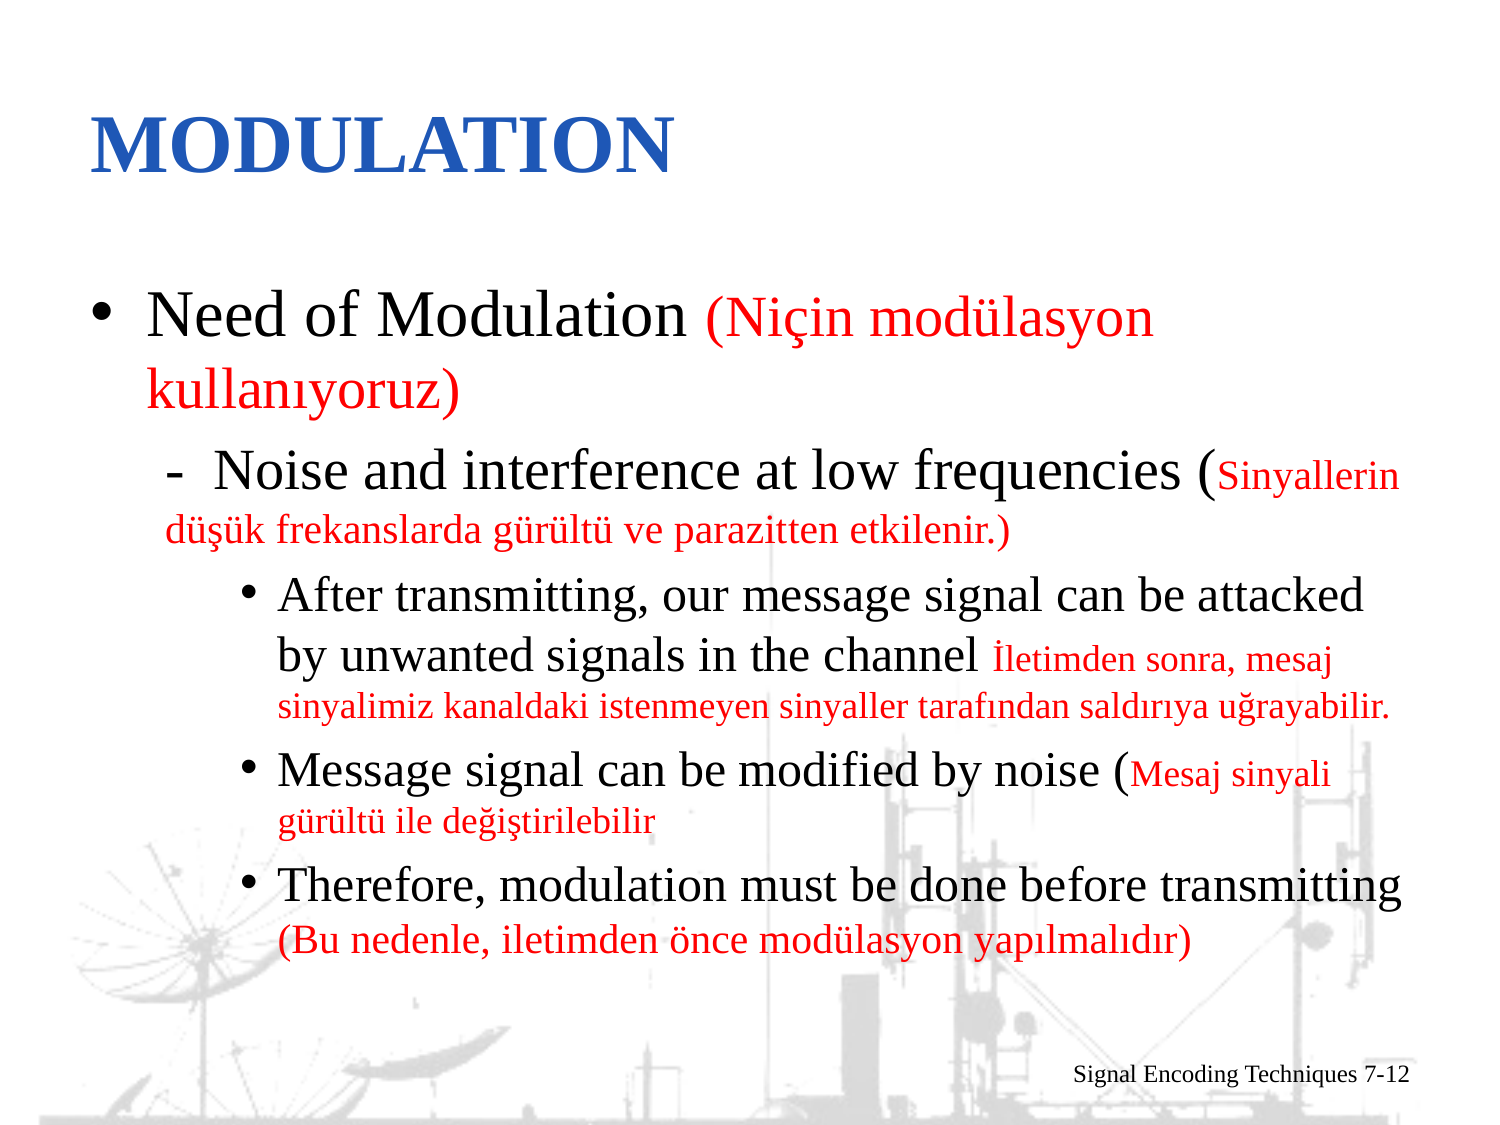

# Modulation
Need of Modulation (Niçin modülasyon kullanıyoruz)
-  Noise and interference at low frequencies (Sinyallerin düşük frekanslarda gürültü ve parazitten etkilenir.)
After transmitting, our message signal can be attacked by unwanted signals in the channel İletimden sonra, mesaj sinyalimiz kanaldaki istenmeyen sinyaller tarafından saldırıya uğrayabilir.
Message signal can be modified by noise (Mesaj sinyali gürültü ile değiştirilebilir
Therefore, modulation must be done before transmitting (Bu nedenle, iletimden önce modülasyon yapılmalıdır)

Signal Encoding Techniques 7-12